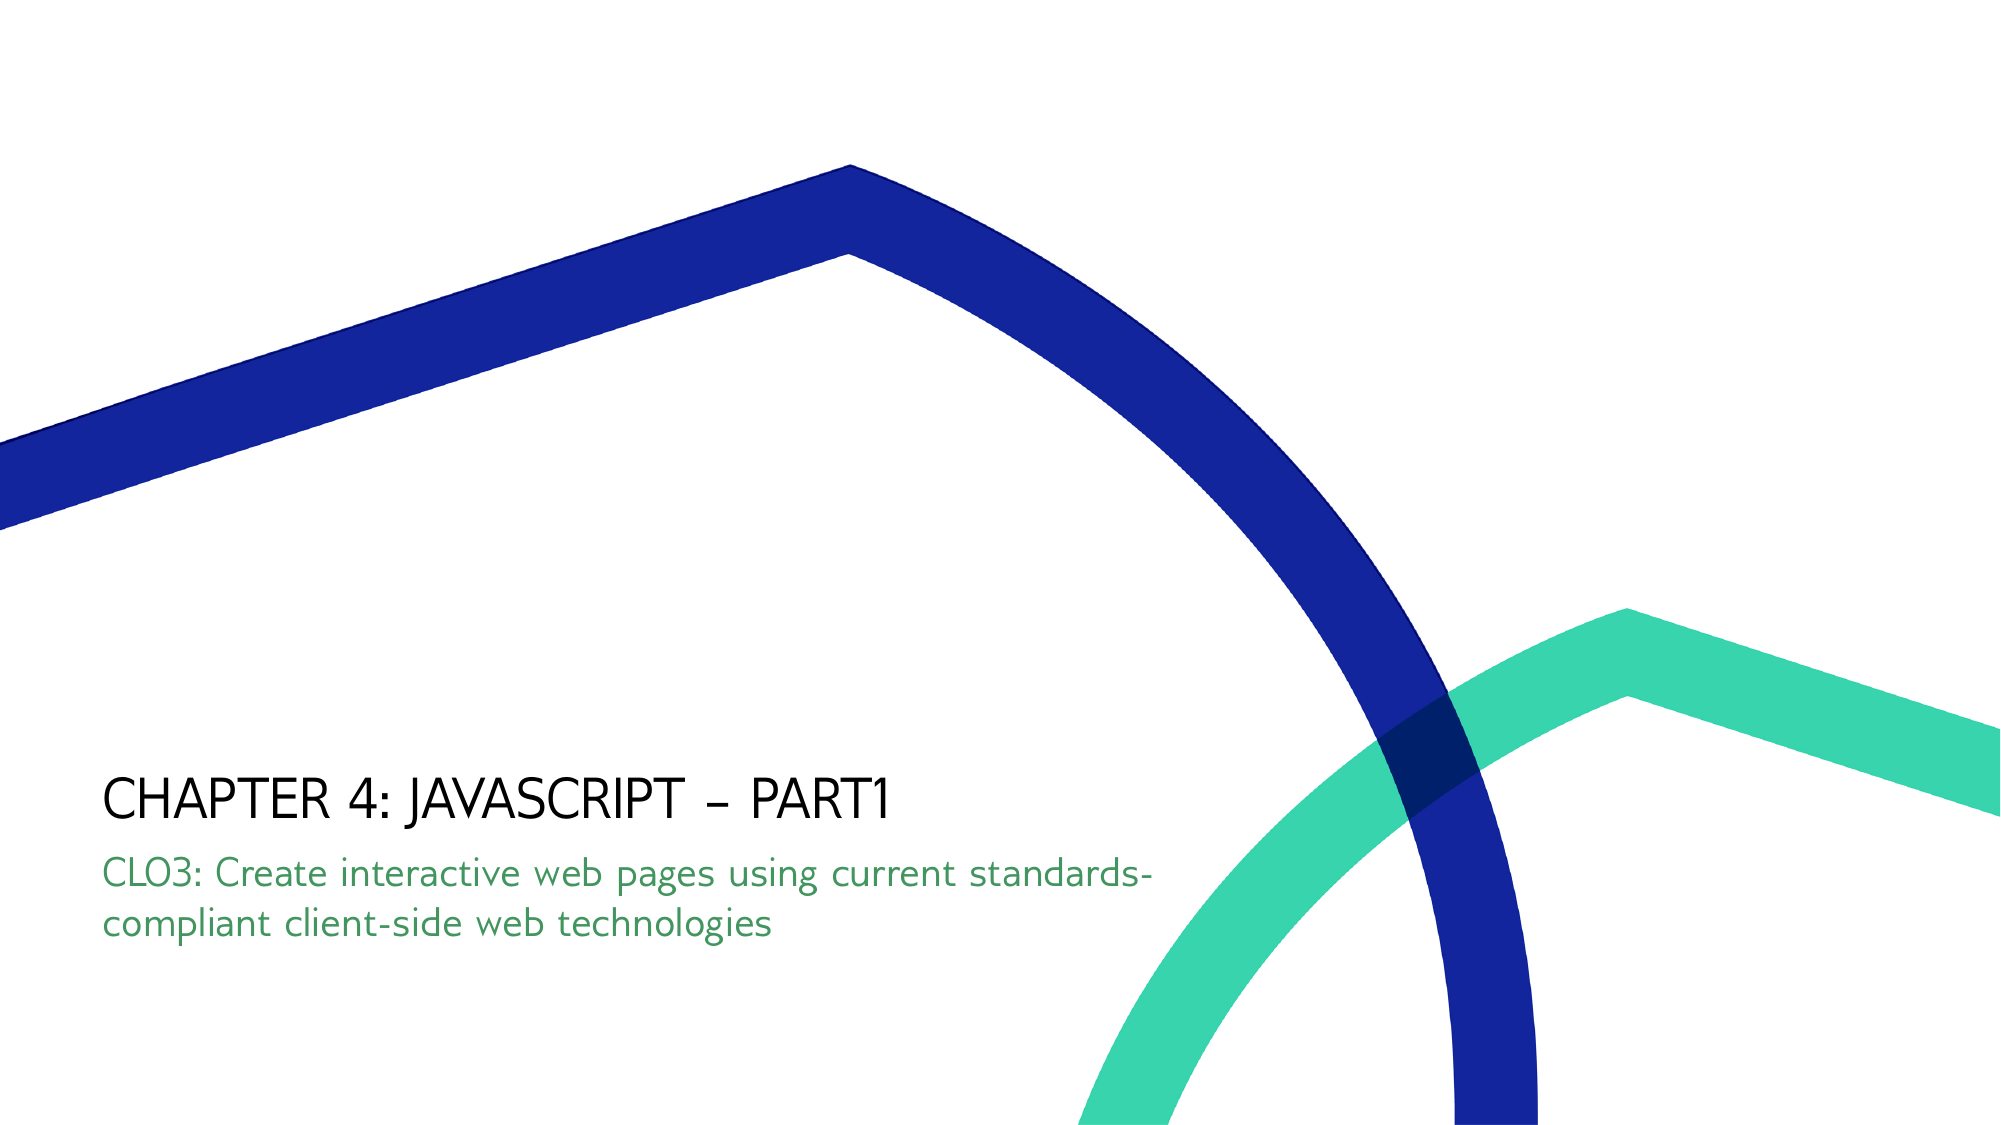

# CHAPTER 4: JavaScript – Part1
CLO3: Create interactive web pages using current standards-compliant client-side web technologies